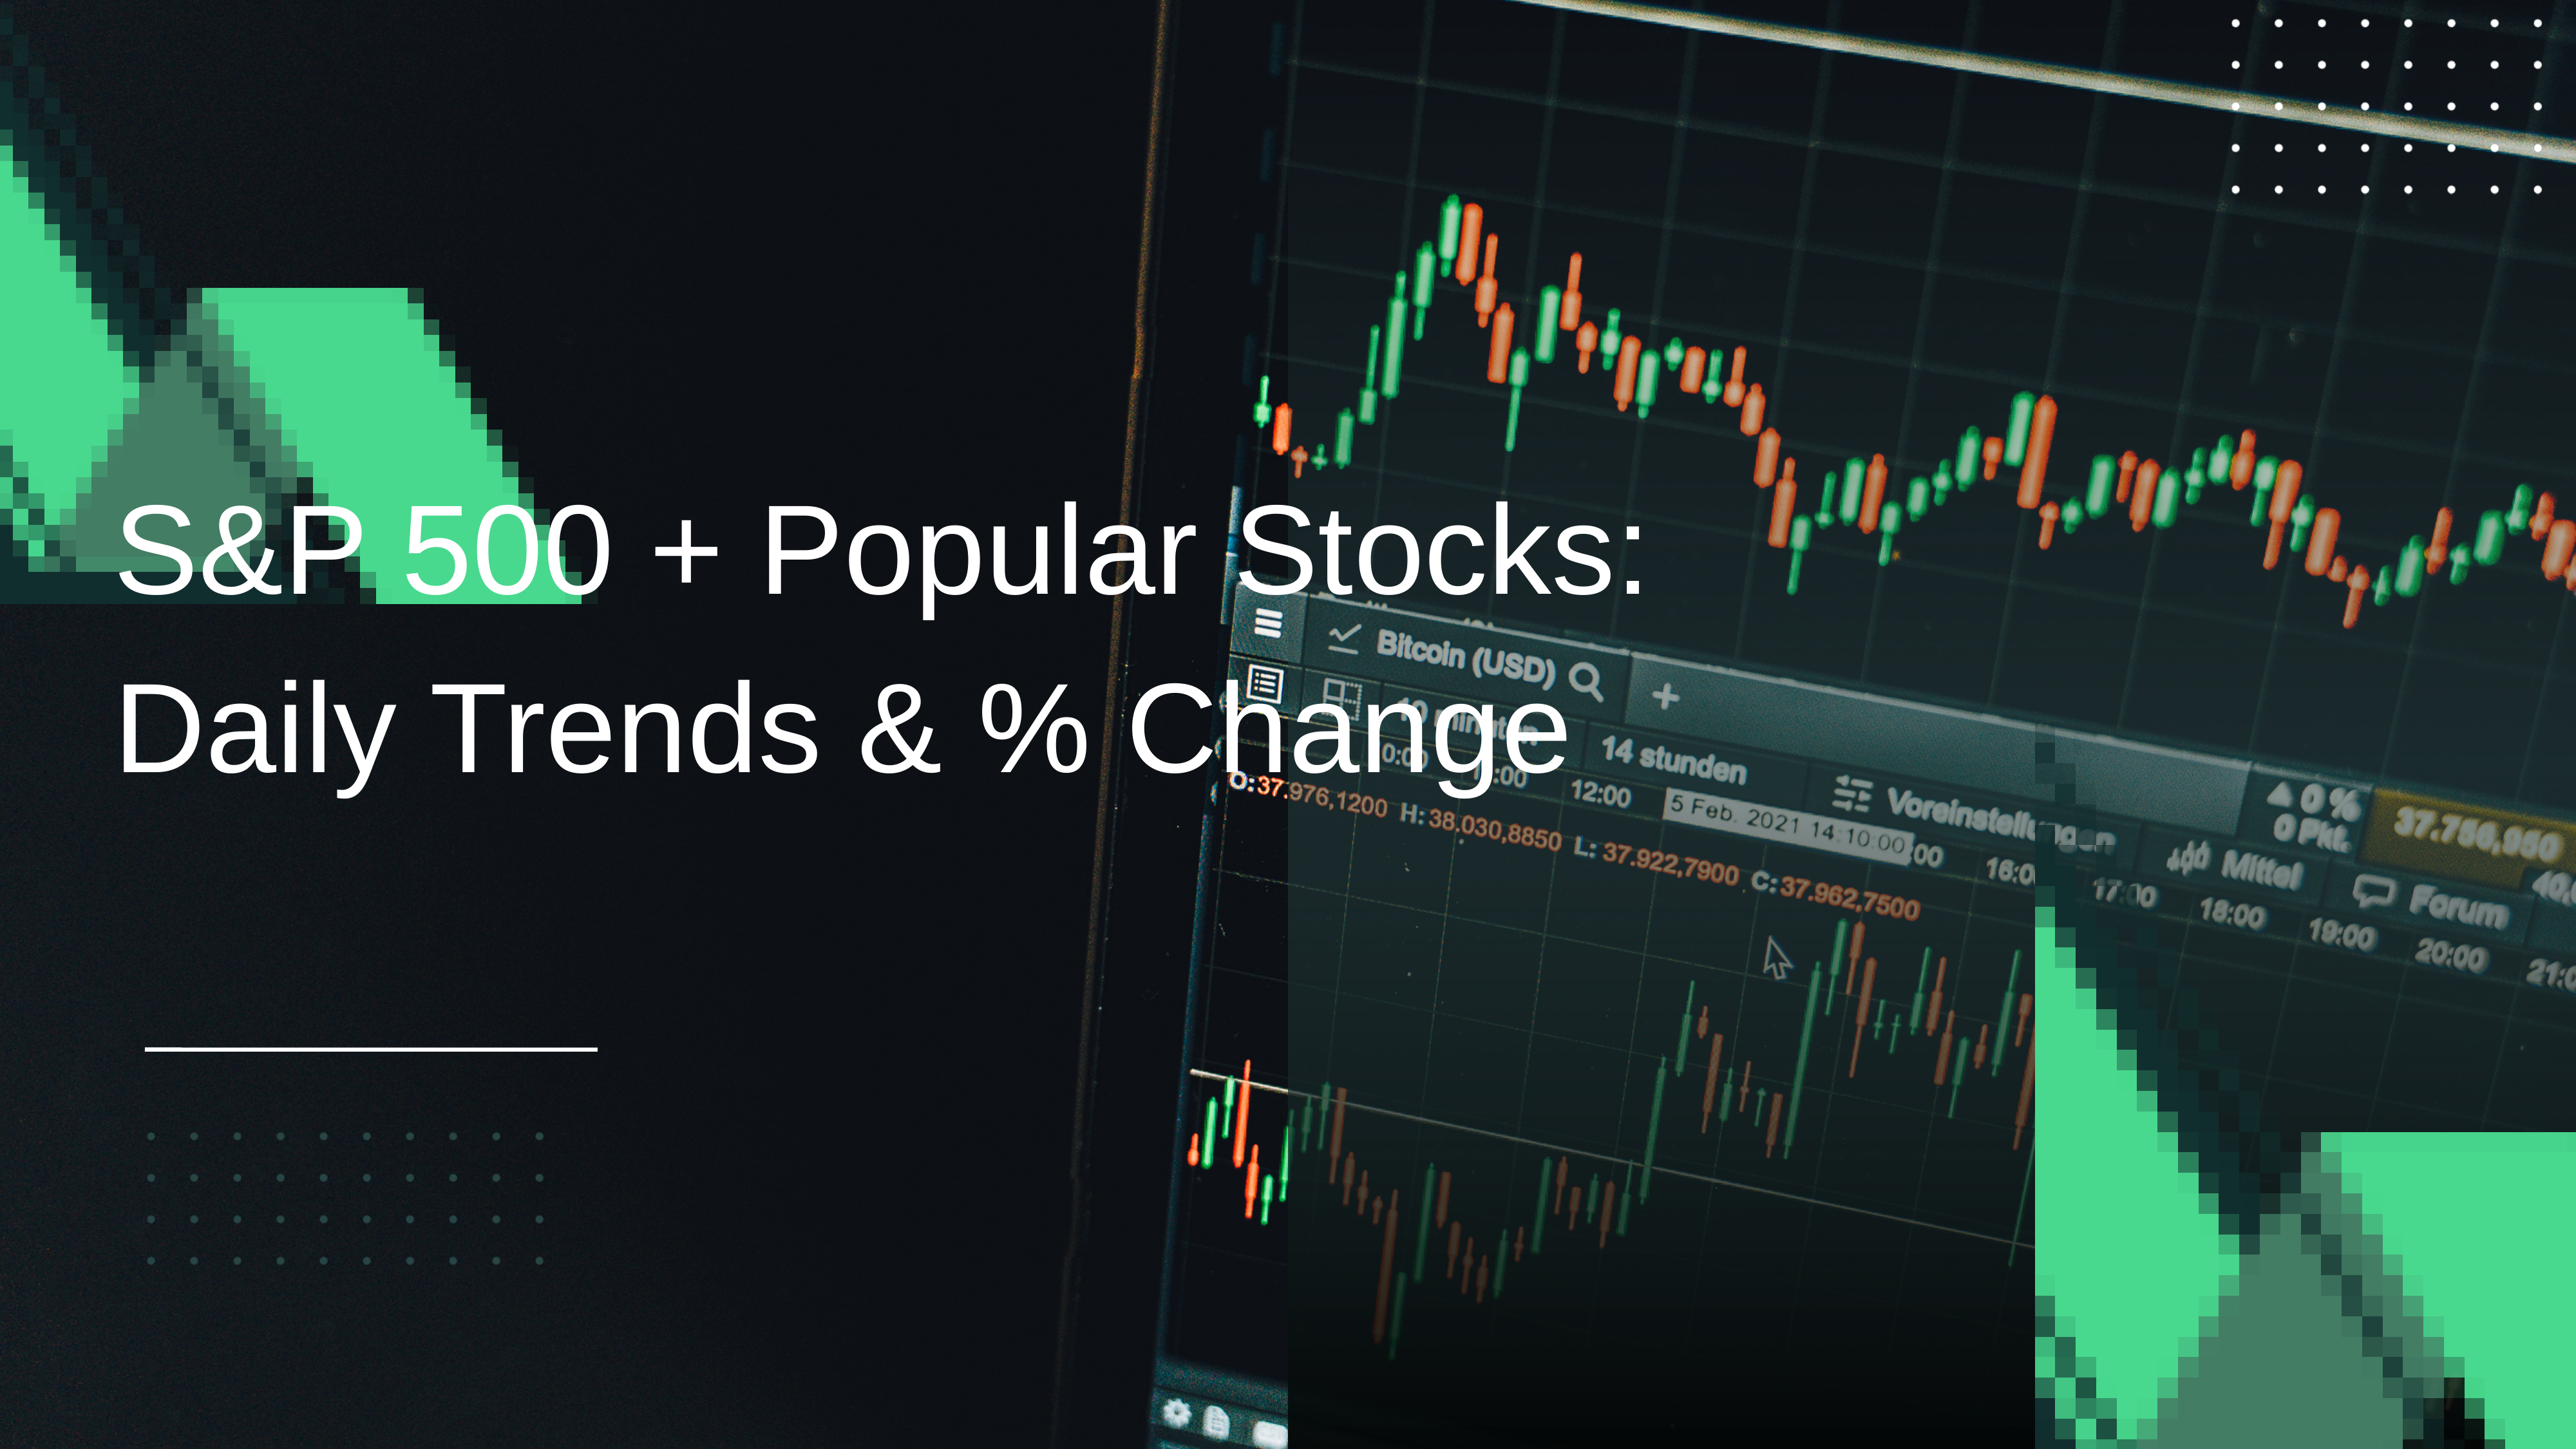

S&P 500 + Popular Stocks: Daily Trends & % Change